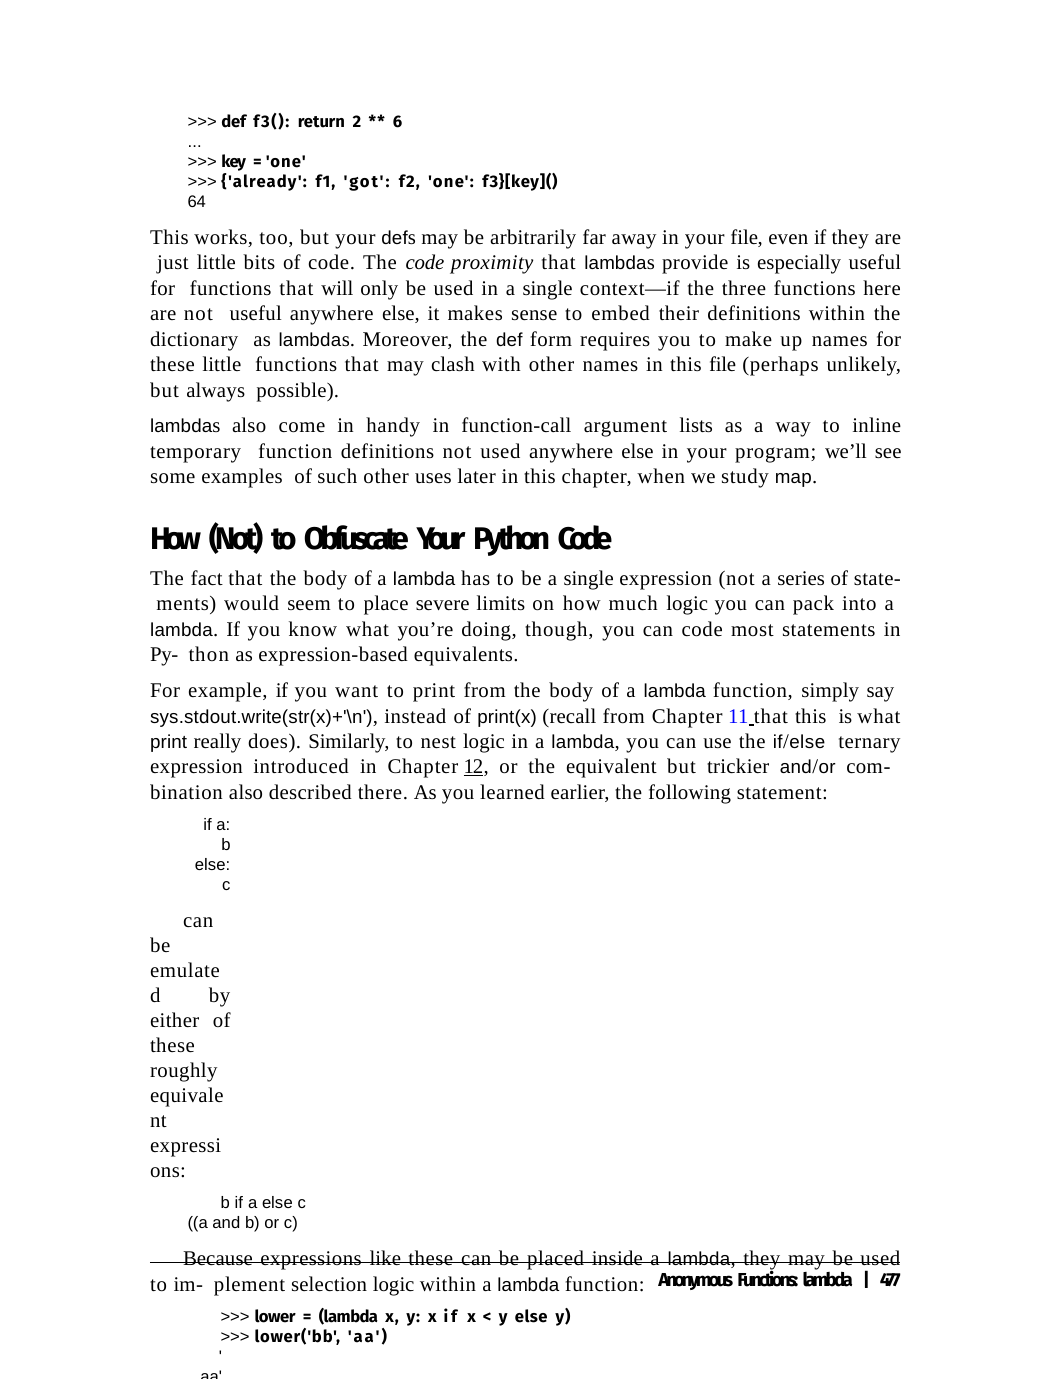

>>> def f3(): return 2 ** 6
...
>>> key = 'one'
>>> {'already': f1, 'got': f2, 'one': f3}[key]()
64
This works, too, but your defs may be arbitrarily far away in your file, even if they are  just little bits of code. The code proximity that lambdas provide is especially useful for  functions that will only be used in a single context—if the three functions here are not  useful anywhere else, it makes sense to embed their definitions within the dictionary  as lambdas. Moreover, the def form requires you to make up names for these little  functions that may clash with other names in this file (perhaps unlikely, but always  possible).
lambdas also come in handy in function-call argument lists as a way to inline temporary  function definitions not used anywhere else in your program; we’ll see some examples  of such other uses later in this chapter, when we study map.

How (Not) to Obfuscate Your Python Code
The fact that the body of a lambda has to be a single expression (not a series of state-  ments) would seem to place severe limits on how much logic you can pack into a  lambda. If you know what you’re doing, though, you can code most statements in Py-  thon as expression-based equivalents.
For example, if you want to print from the body of a lambda function, simply say  sys.stdout.write(str(x)+'\n'), instead of print(x) (recall from Chapter 11 that this  is what print really does). Similarly, to nest logic in a lambda, you can use the if/else  ternary expression introduced in Chapter 12, or the equivalent but trickier and/or com-  bination also described there. As you learned earlier, the following statement:
if a:
b  else:
c
can be emulated by either of these roughly equivalent expressions:
b if a else c  ((a and b) or c)
Because expressions like these can be placed inside a lambda, they may be used to im-  plement selection logic within a lambda function:
>>> lower = (lambda x, y: x if x < y else y)
>>> lower('bb', 'aa')
'aa'
>>> lower('aa', 'bb')
'aa'

Anonymous Functions: lambda  |  477